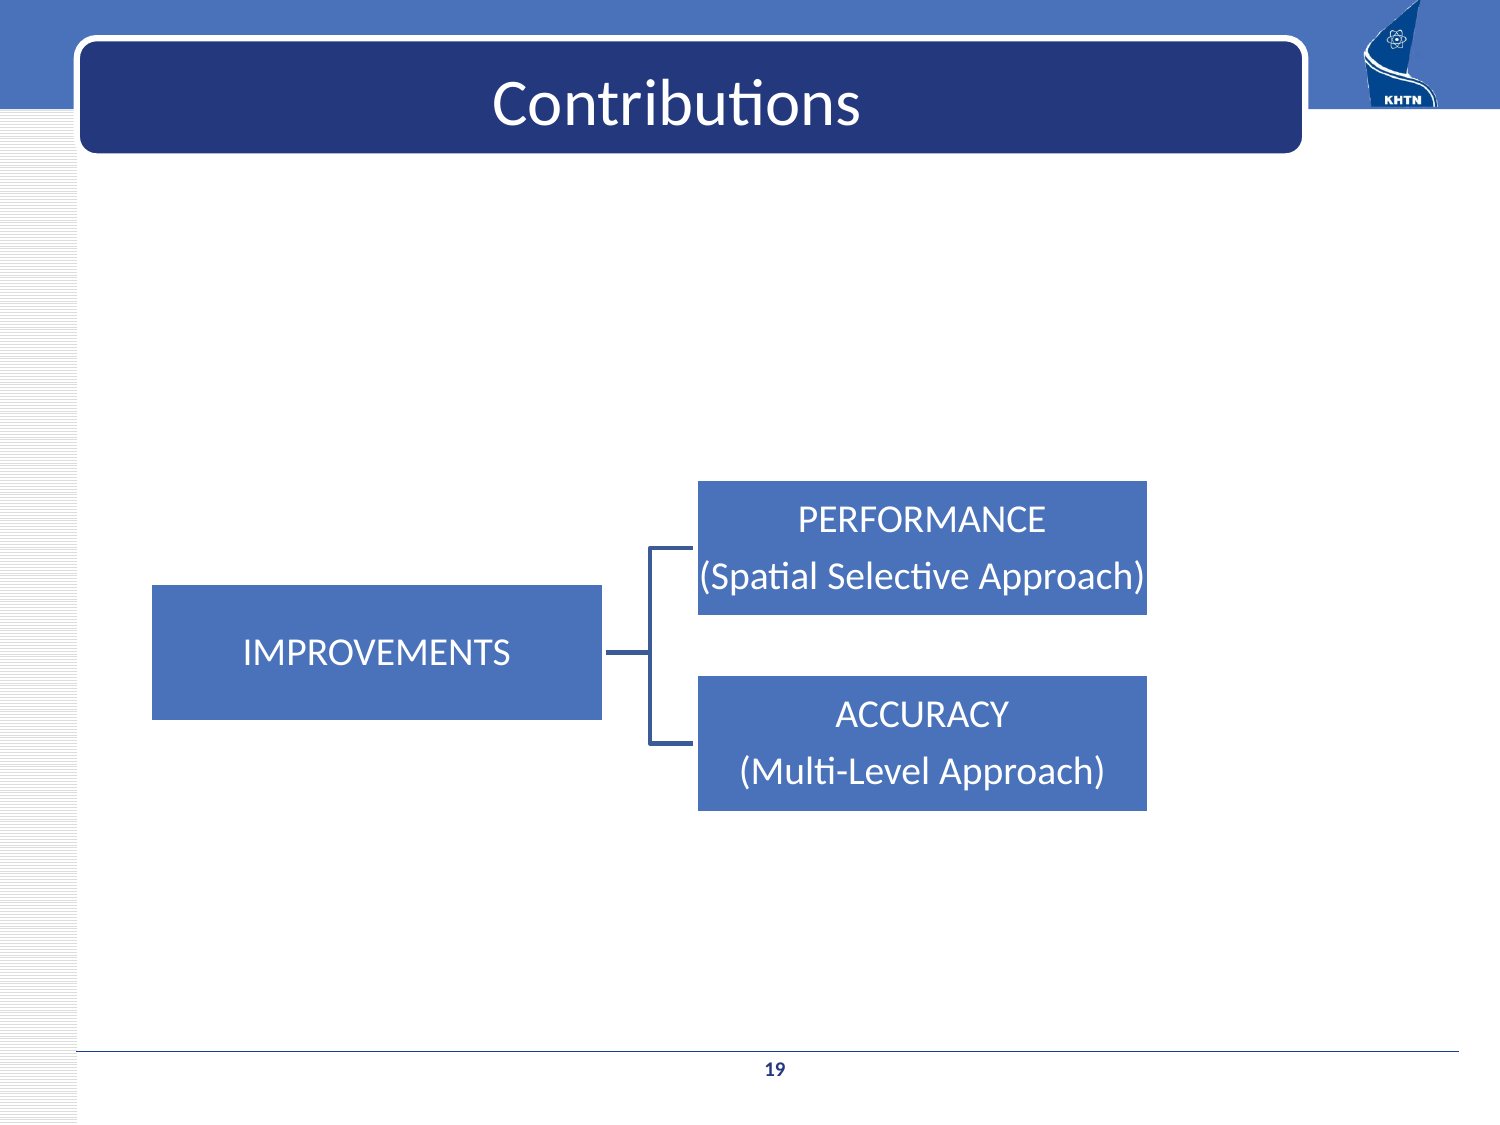

# Contributions

IMPROVEMENTS
PERFORMANCE
(Spatial Selective Approach)
ACCURACY
(Multi-Level Approach)
19